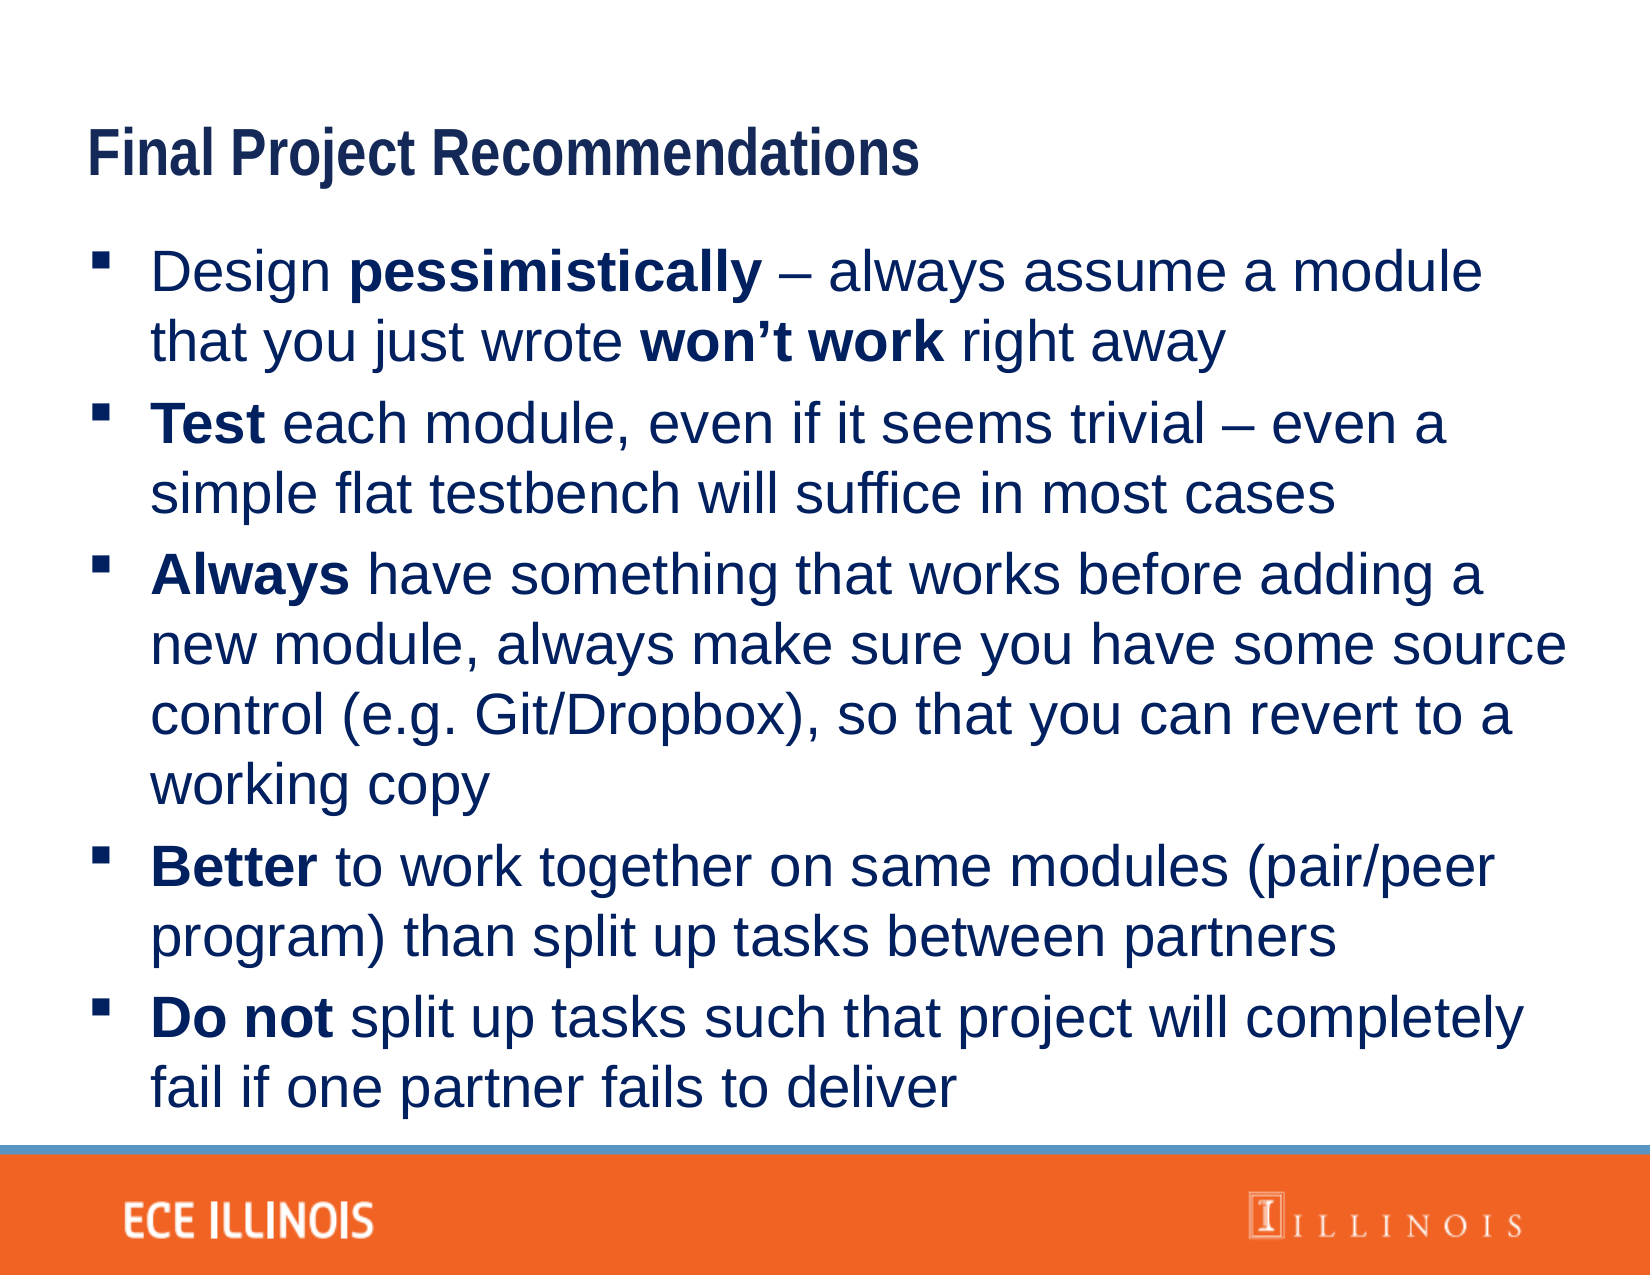

Final Project Recommendations
Design pessimistically – always assume a module that you just wrote won’t work right away
Test each module, even if it seems trivial – even a simple flat testbench will suffice in most cases
Always have something that works before adding a new module, always make sure you have some source control (e.g. Git/Dropbox), so that you can revert to a working copy
Better to work together on same modules (pair/peer program) than split up tasks between partners
Do not split up tasks such that project will completely fail if one partner fails to deliver